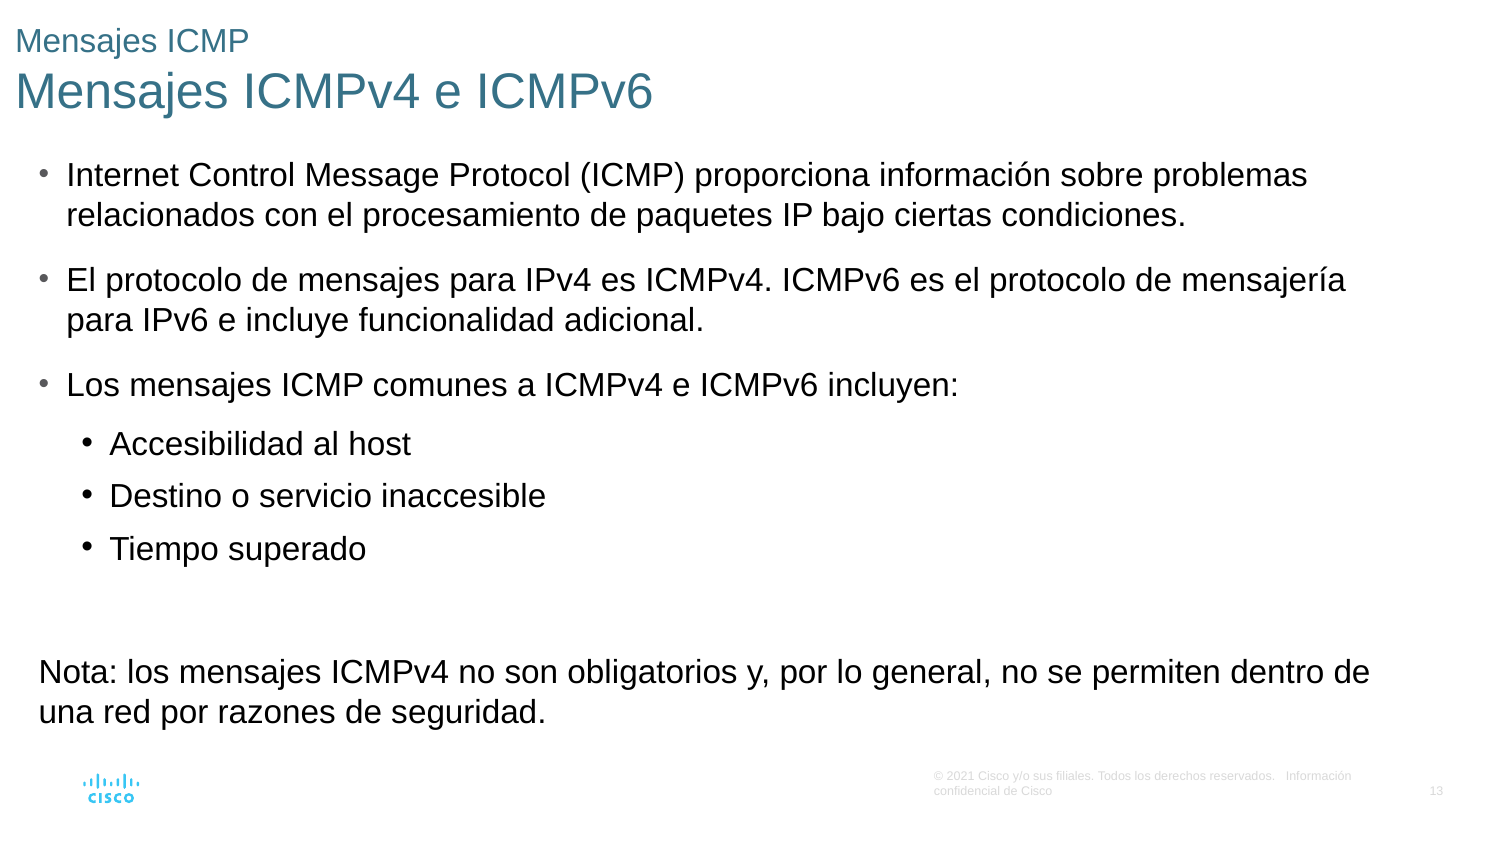

# Mensajes ICMP Mensajes ICMPv4 e ICMPv6
Internet Control Message Protocol (ICMP) proporciona información sobre problemas relacionados con el procesamiento de paquetes IP bajo ciertas condiciones.
El protocolo de mensajes para IPv4 es ICMPv4. ICMPv6 es el protocolo de mensajería para IPv6 e incluye funcionalidad adicional.
Los mensajes ICMP comunes a ICMPv4 e ICMPv6 incluyen:
Accesibilidad al host
Destino o servicio inaccesible
Tiempo superado

Nota: los mensajes ICMPv4 no son obligatorios y, por lo general, no se permiten dentro de una red por razones de seguridad.